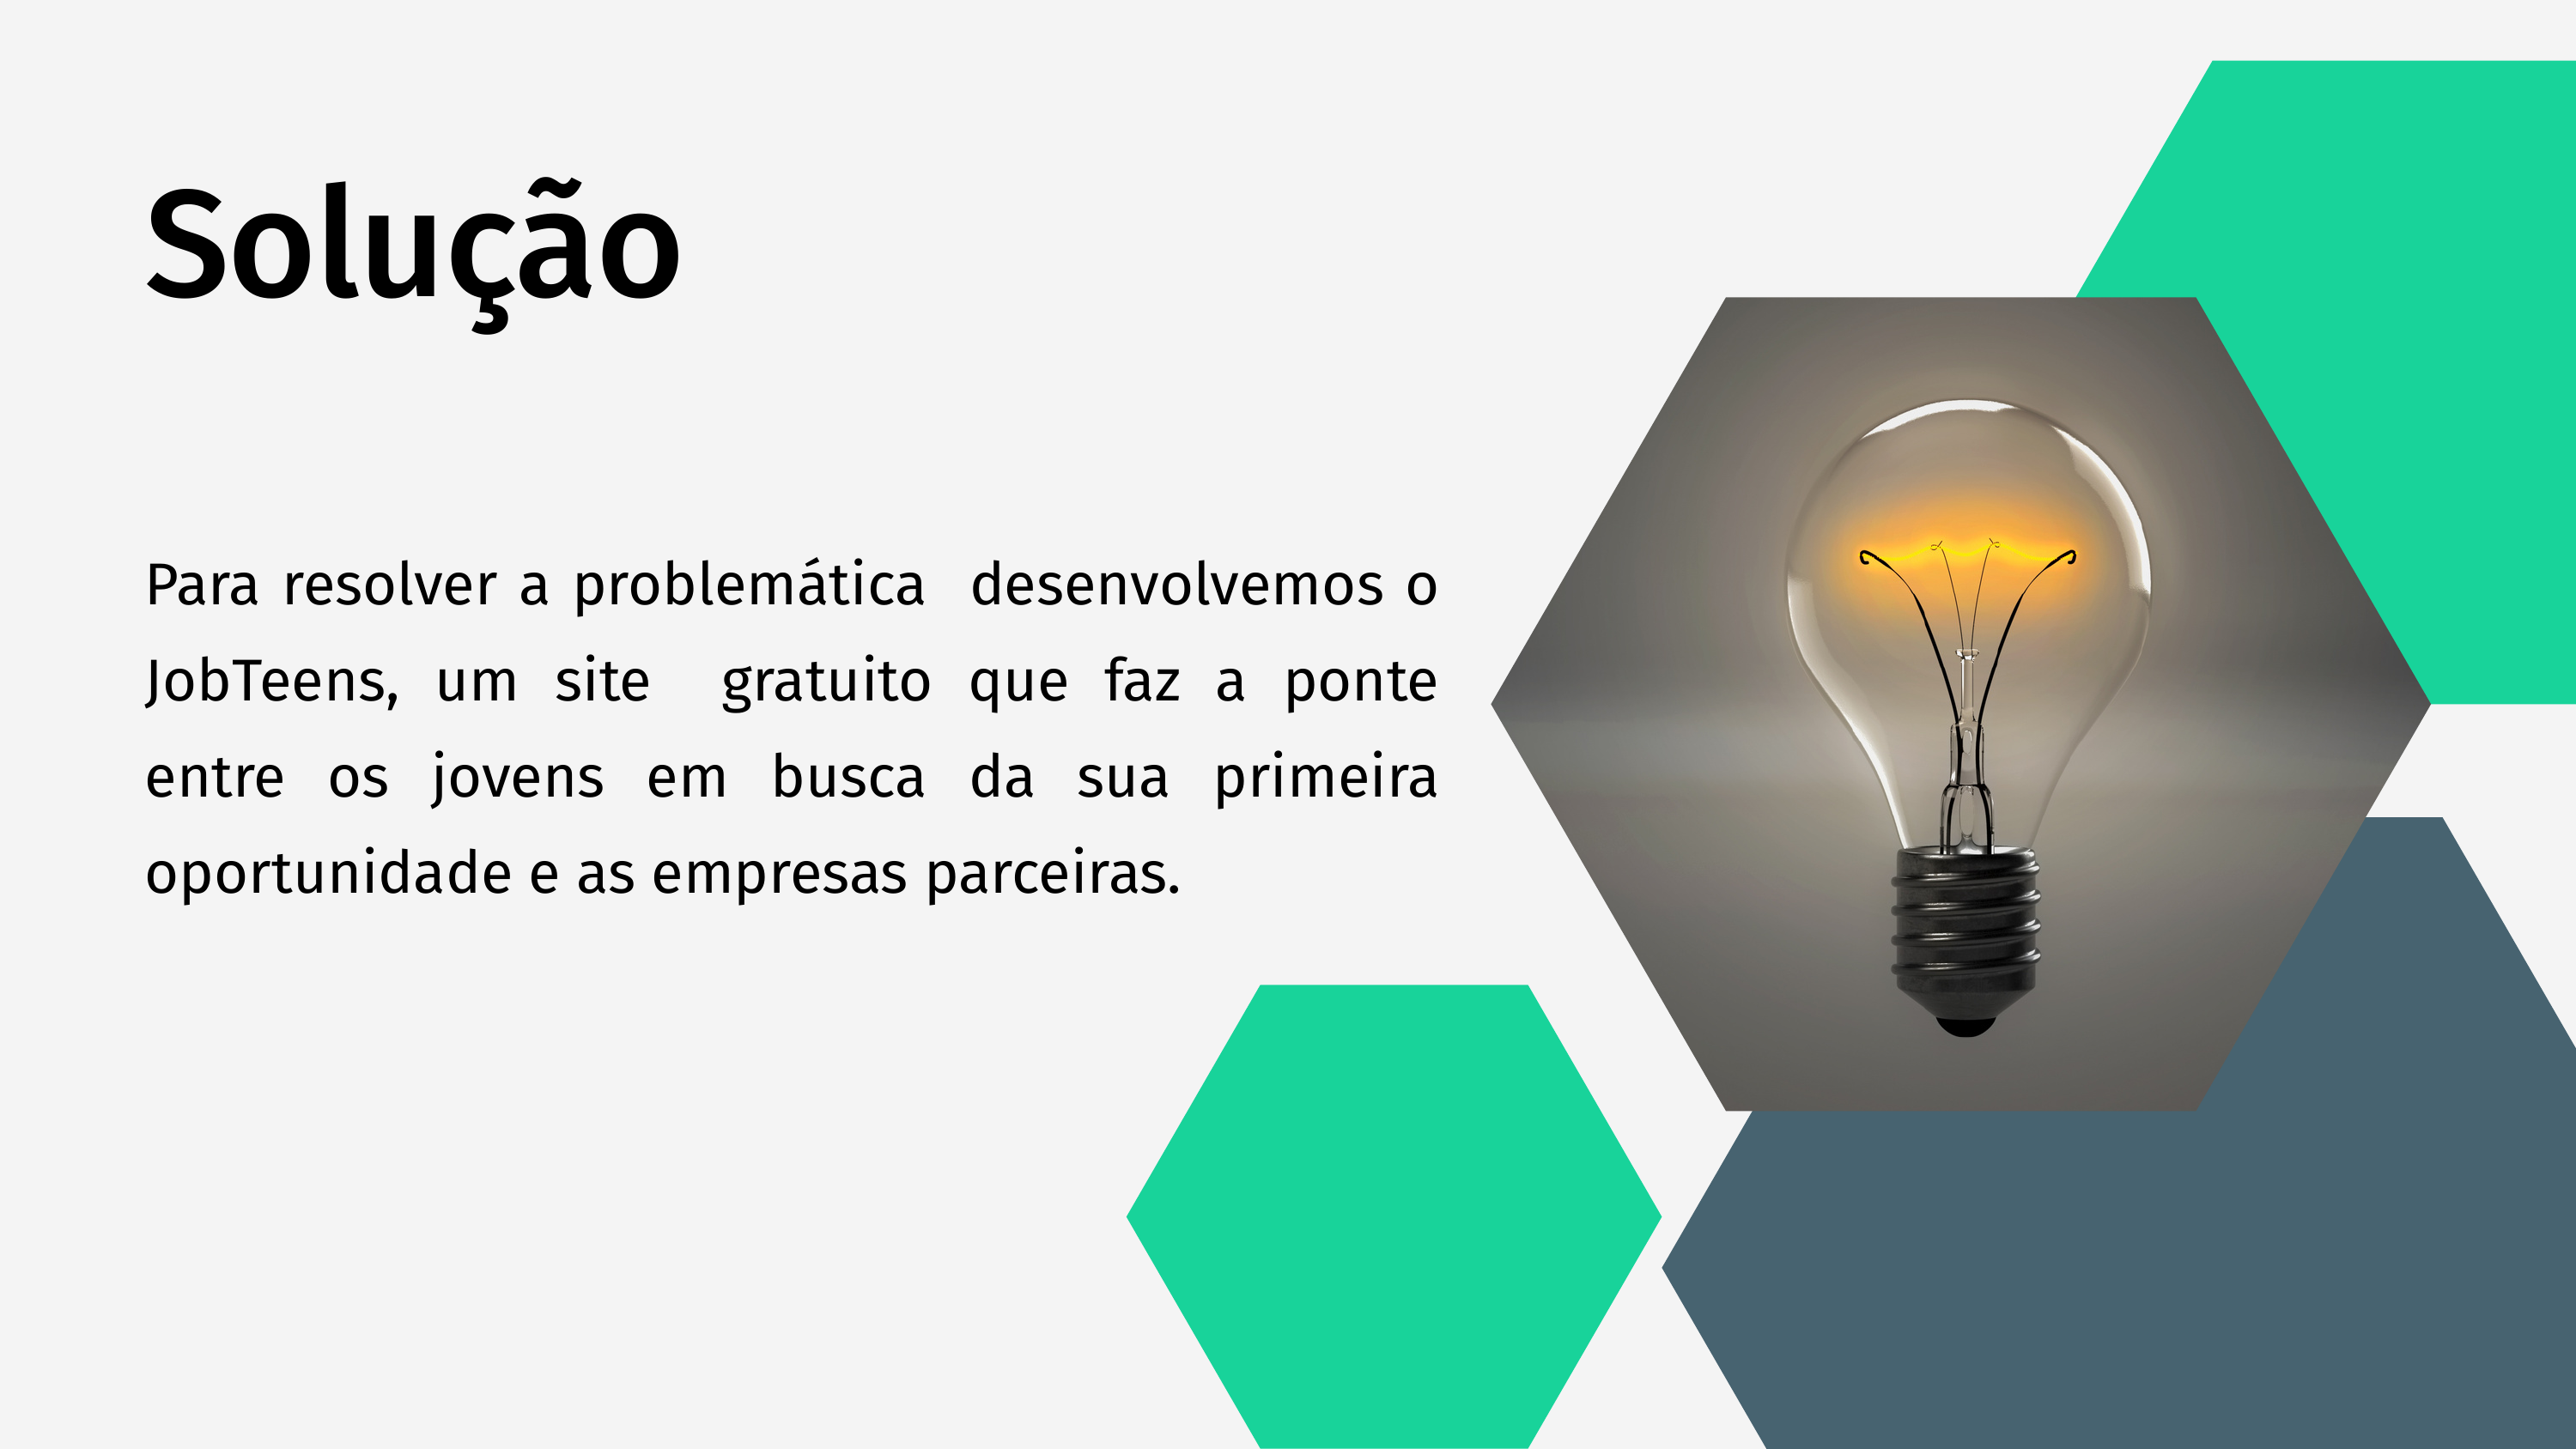

Solução

Para resolver a problemática  desenvolvemos o JobTeens, um site  gratuito que faz a ponte entre os jovens em busca da sua primeira oportunidade e as empresas parceiras.